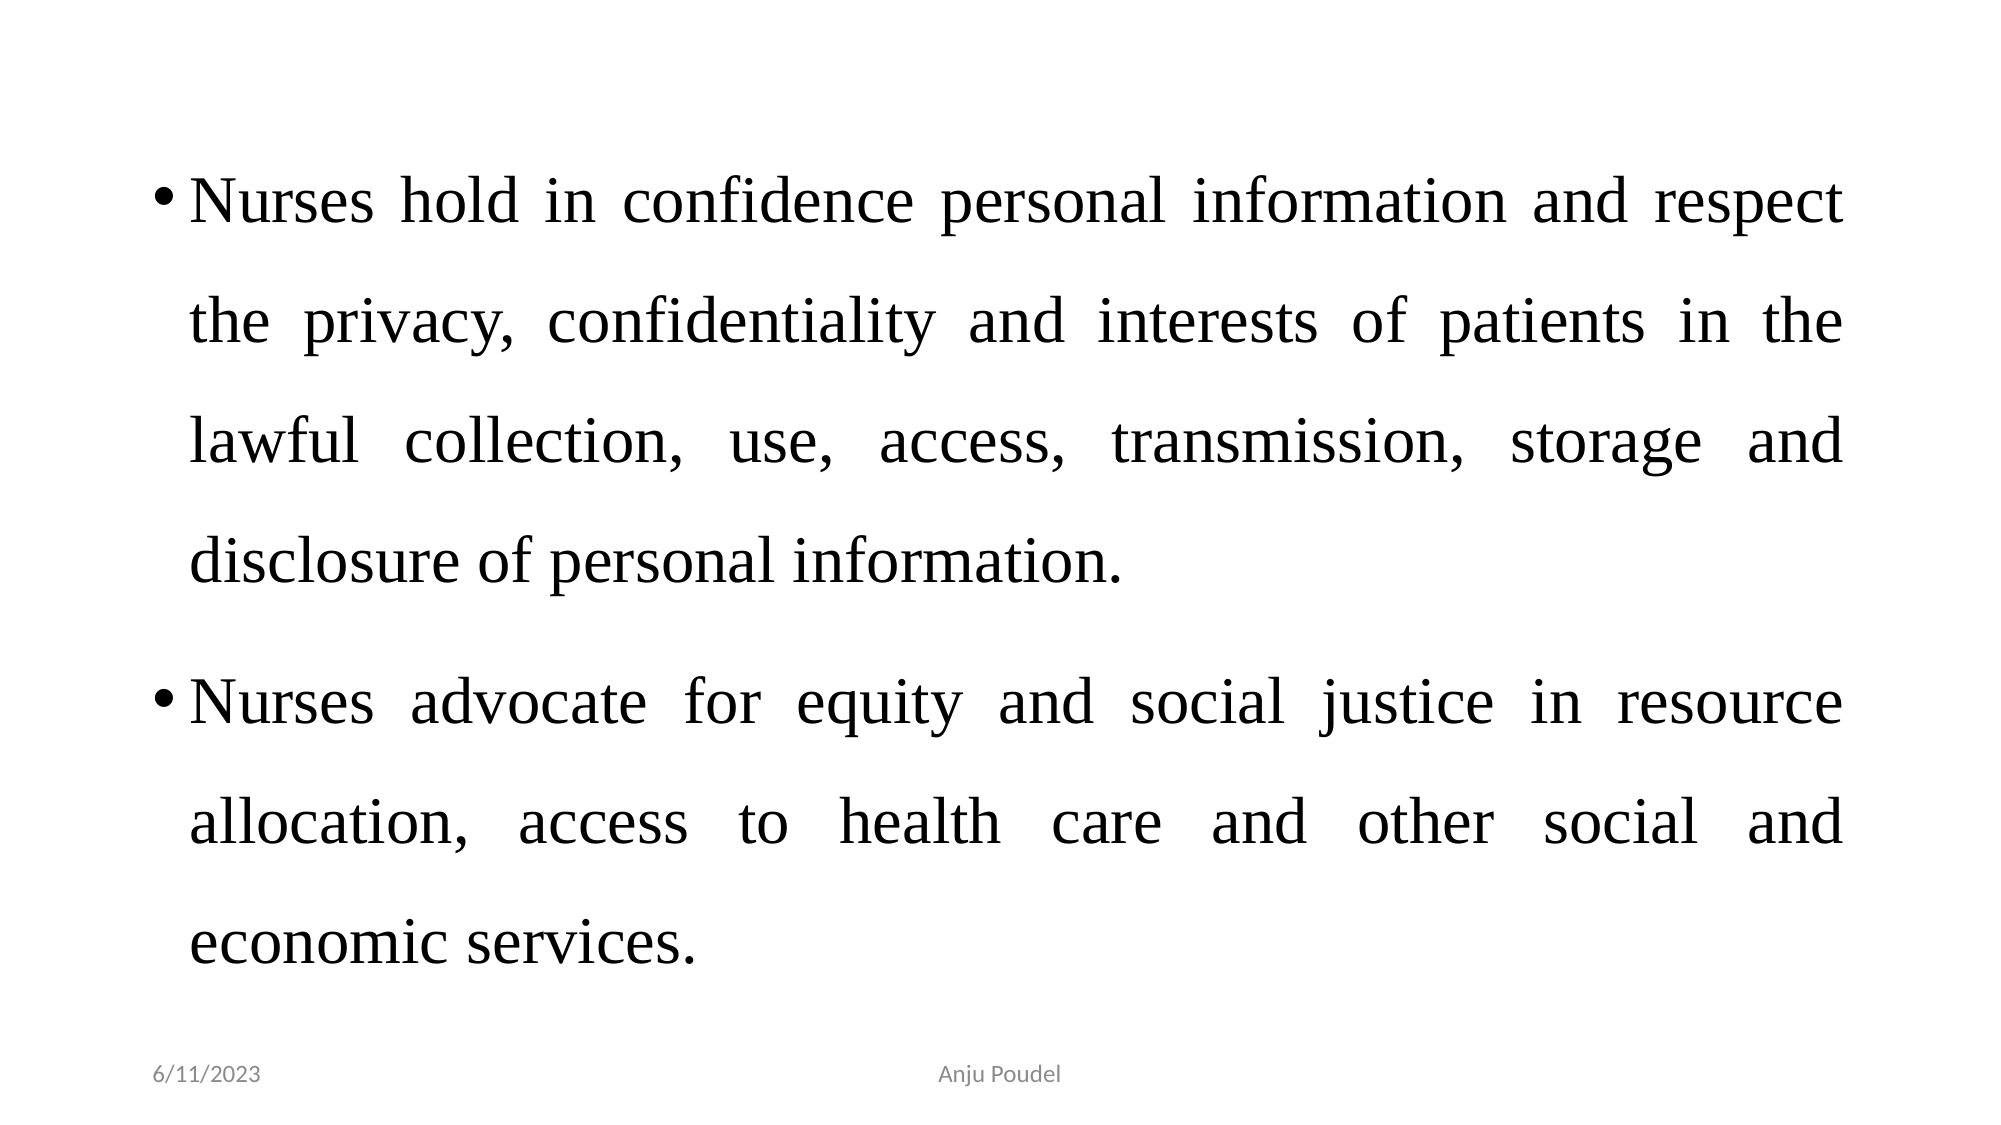

Nurses hold in confidence personal information and respect the privacy, confidentiality and interests of patients in the lawful collection, use, access, transmission, storage and disclosure of personal information.
Nurses advocate for equity and social justice in resource allocation, access to health care and other social and economic services.
6/11/2023
Anju Poudel